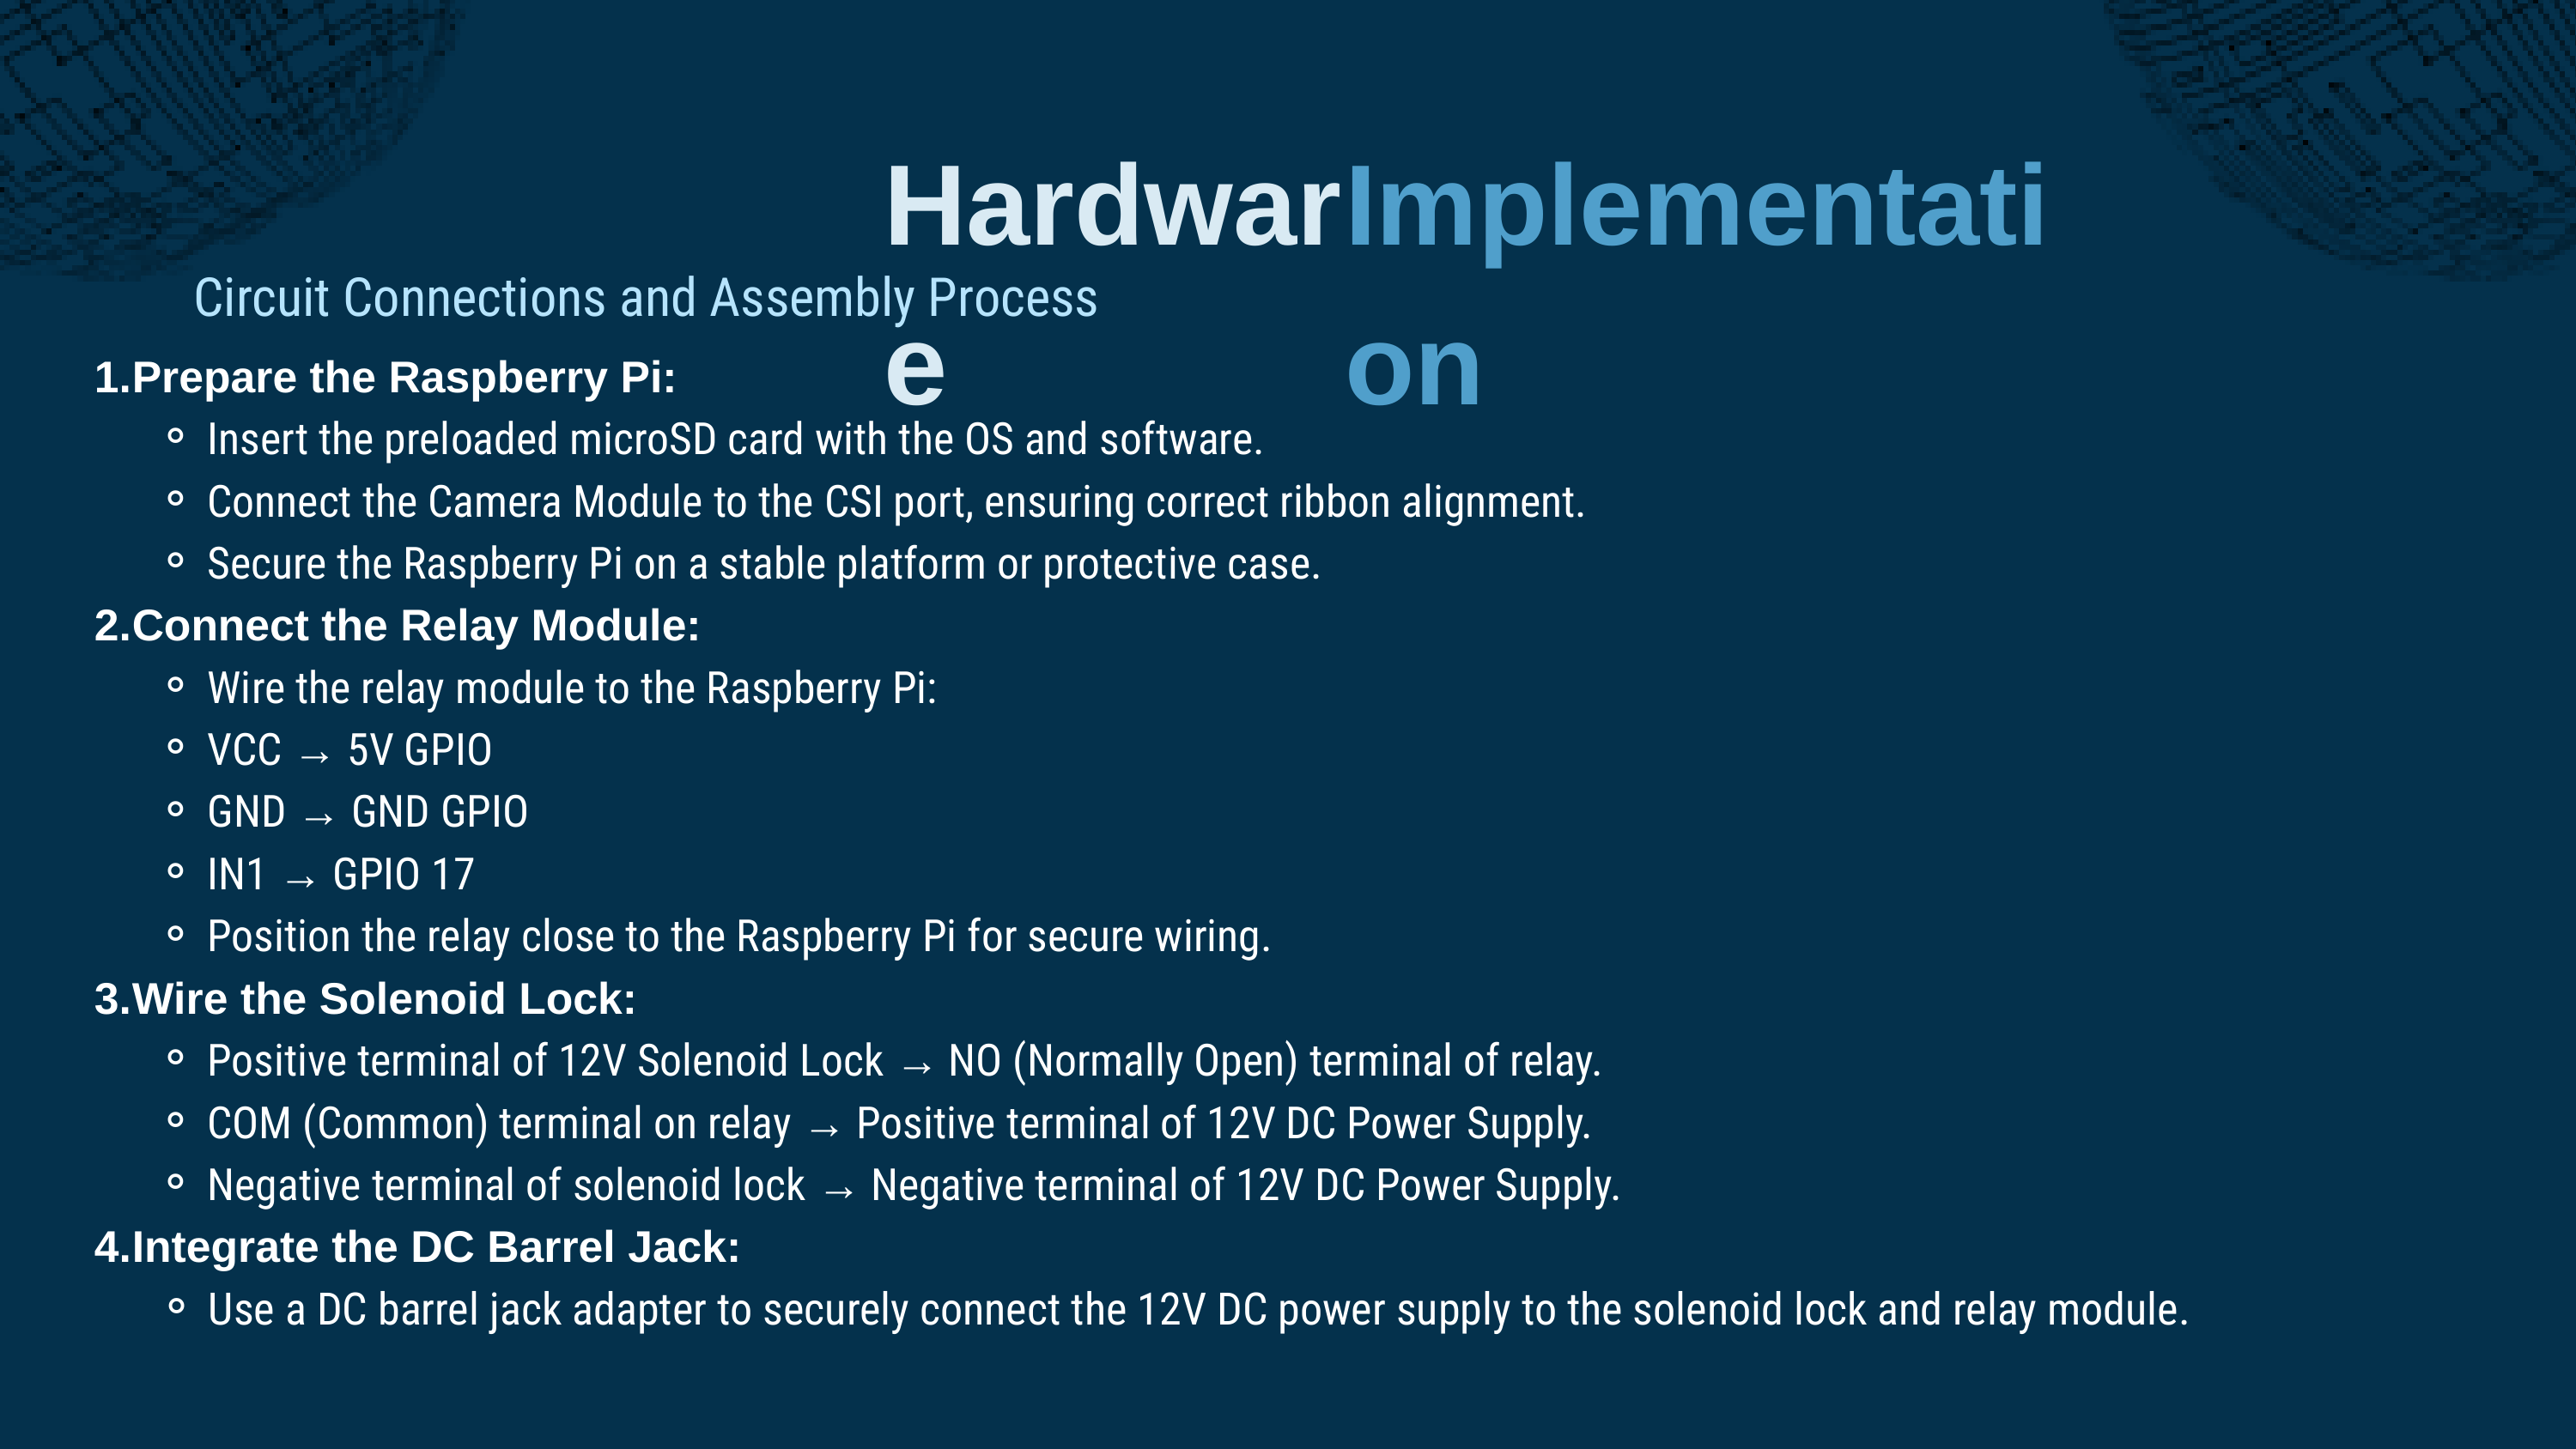

Hardware
Implementation
Circuit Connections and Assembly Process
Prepare the Raspberry Pi:
Insert the preloaded microSD card with the OS and software.
Connect the Camera Module to the CSI port, ensuring correct ribbon alignment.
Secure the Raspberry Pi on a stable platform or protective case.
Connect the Relay Module:
Wire the relay module to the Raspberry Pi:
VCC → 5V GPIO
GND → GND GPIO
IN1 → GPIO 17
Position the relay close to the Raspberry Pi for secure wiring.
Wire the Solenoid Lock:
Positive terminal of 12V Solenoid Lock → NO (Normally Open) terminal of relay.
COM (Common) terminal on relay → Positive terminal of 12V DC Power Supply.
Negative terminal of solenoid lock → Negative terminal of 12V DC Power Supply.
Integrate the DC Barrel Jack:
Use a DC barrel jack adapter to securely connect the 12V DC power supply to the solenoid lock and relay module.